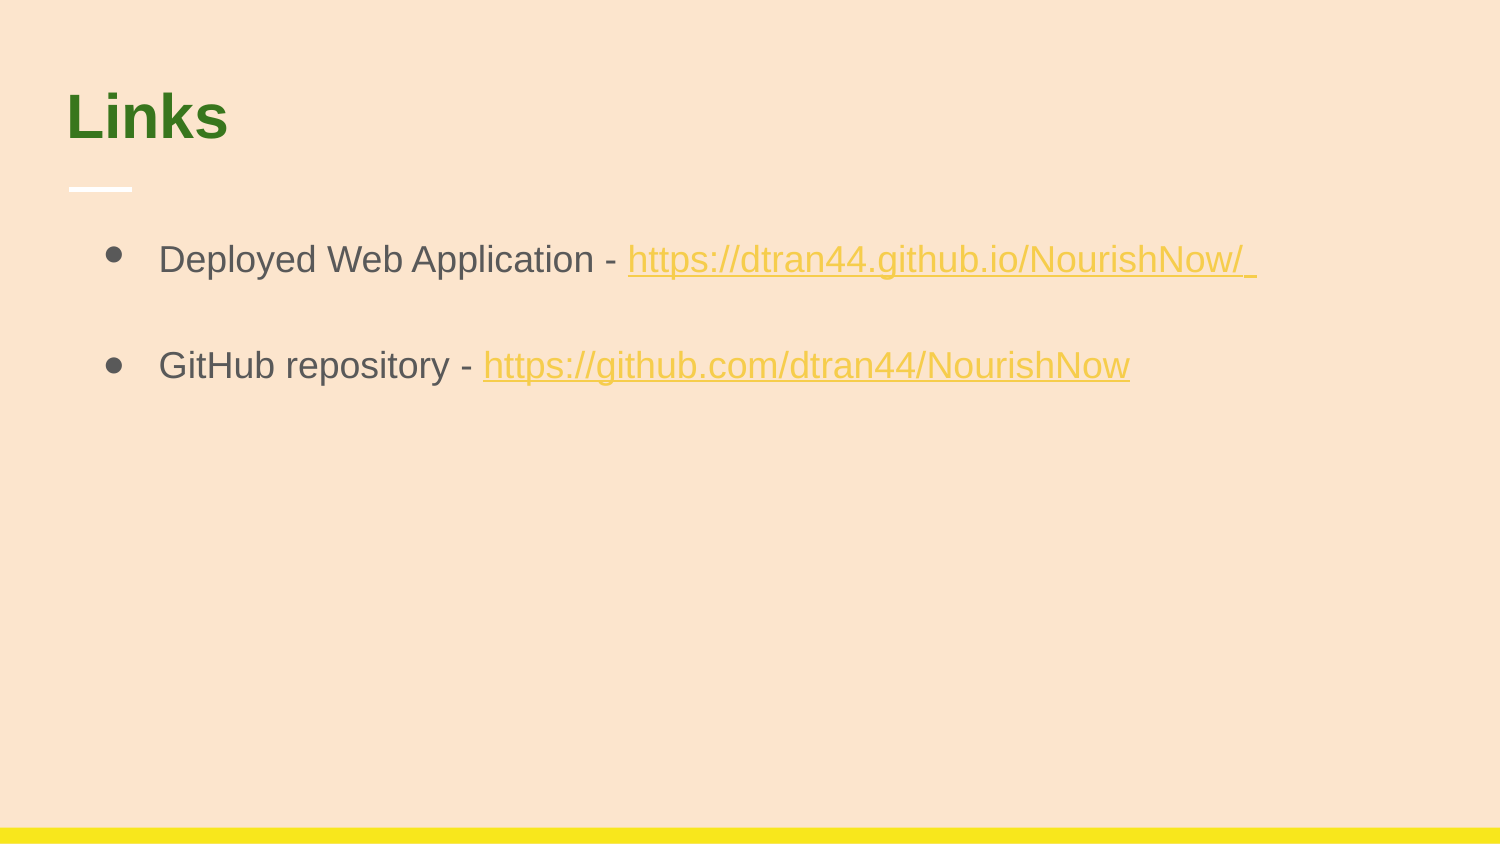

# Links
Deployed Web Application - https://dtran44.github.io/NourishNow/

GitHub repository - https://github.com/dtran44/NourishNow